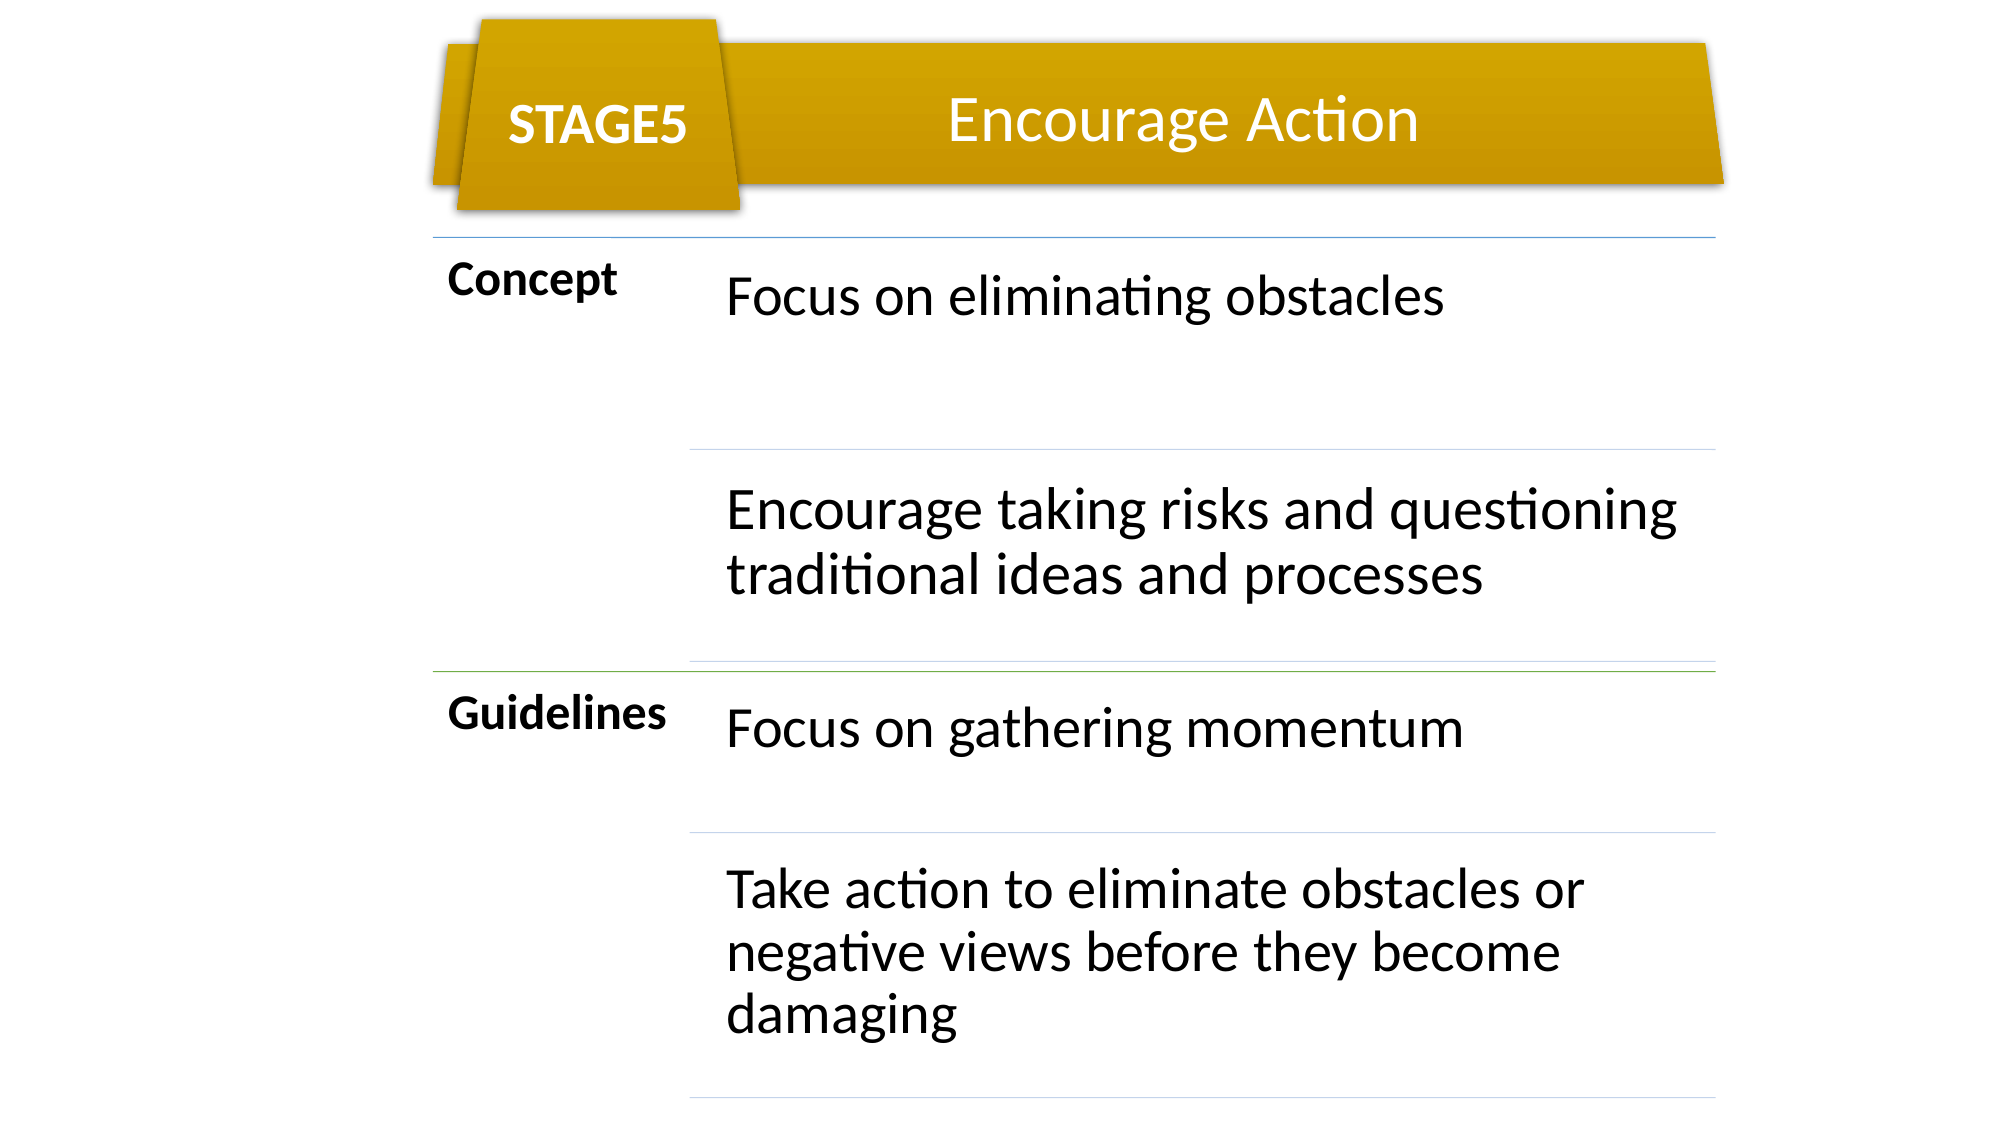

STAGE5
Encourage Action

Concept
Focus on eliminating obstacles
Encourage taking risks and questioning traditional ideas and processes
Guidelines
Focus on gathering momentum
Take action to eliminate obstacles or negative views before they become damaging